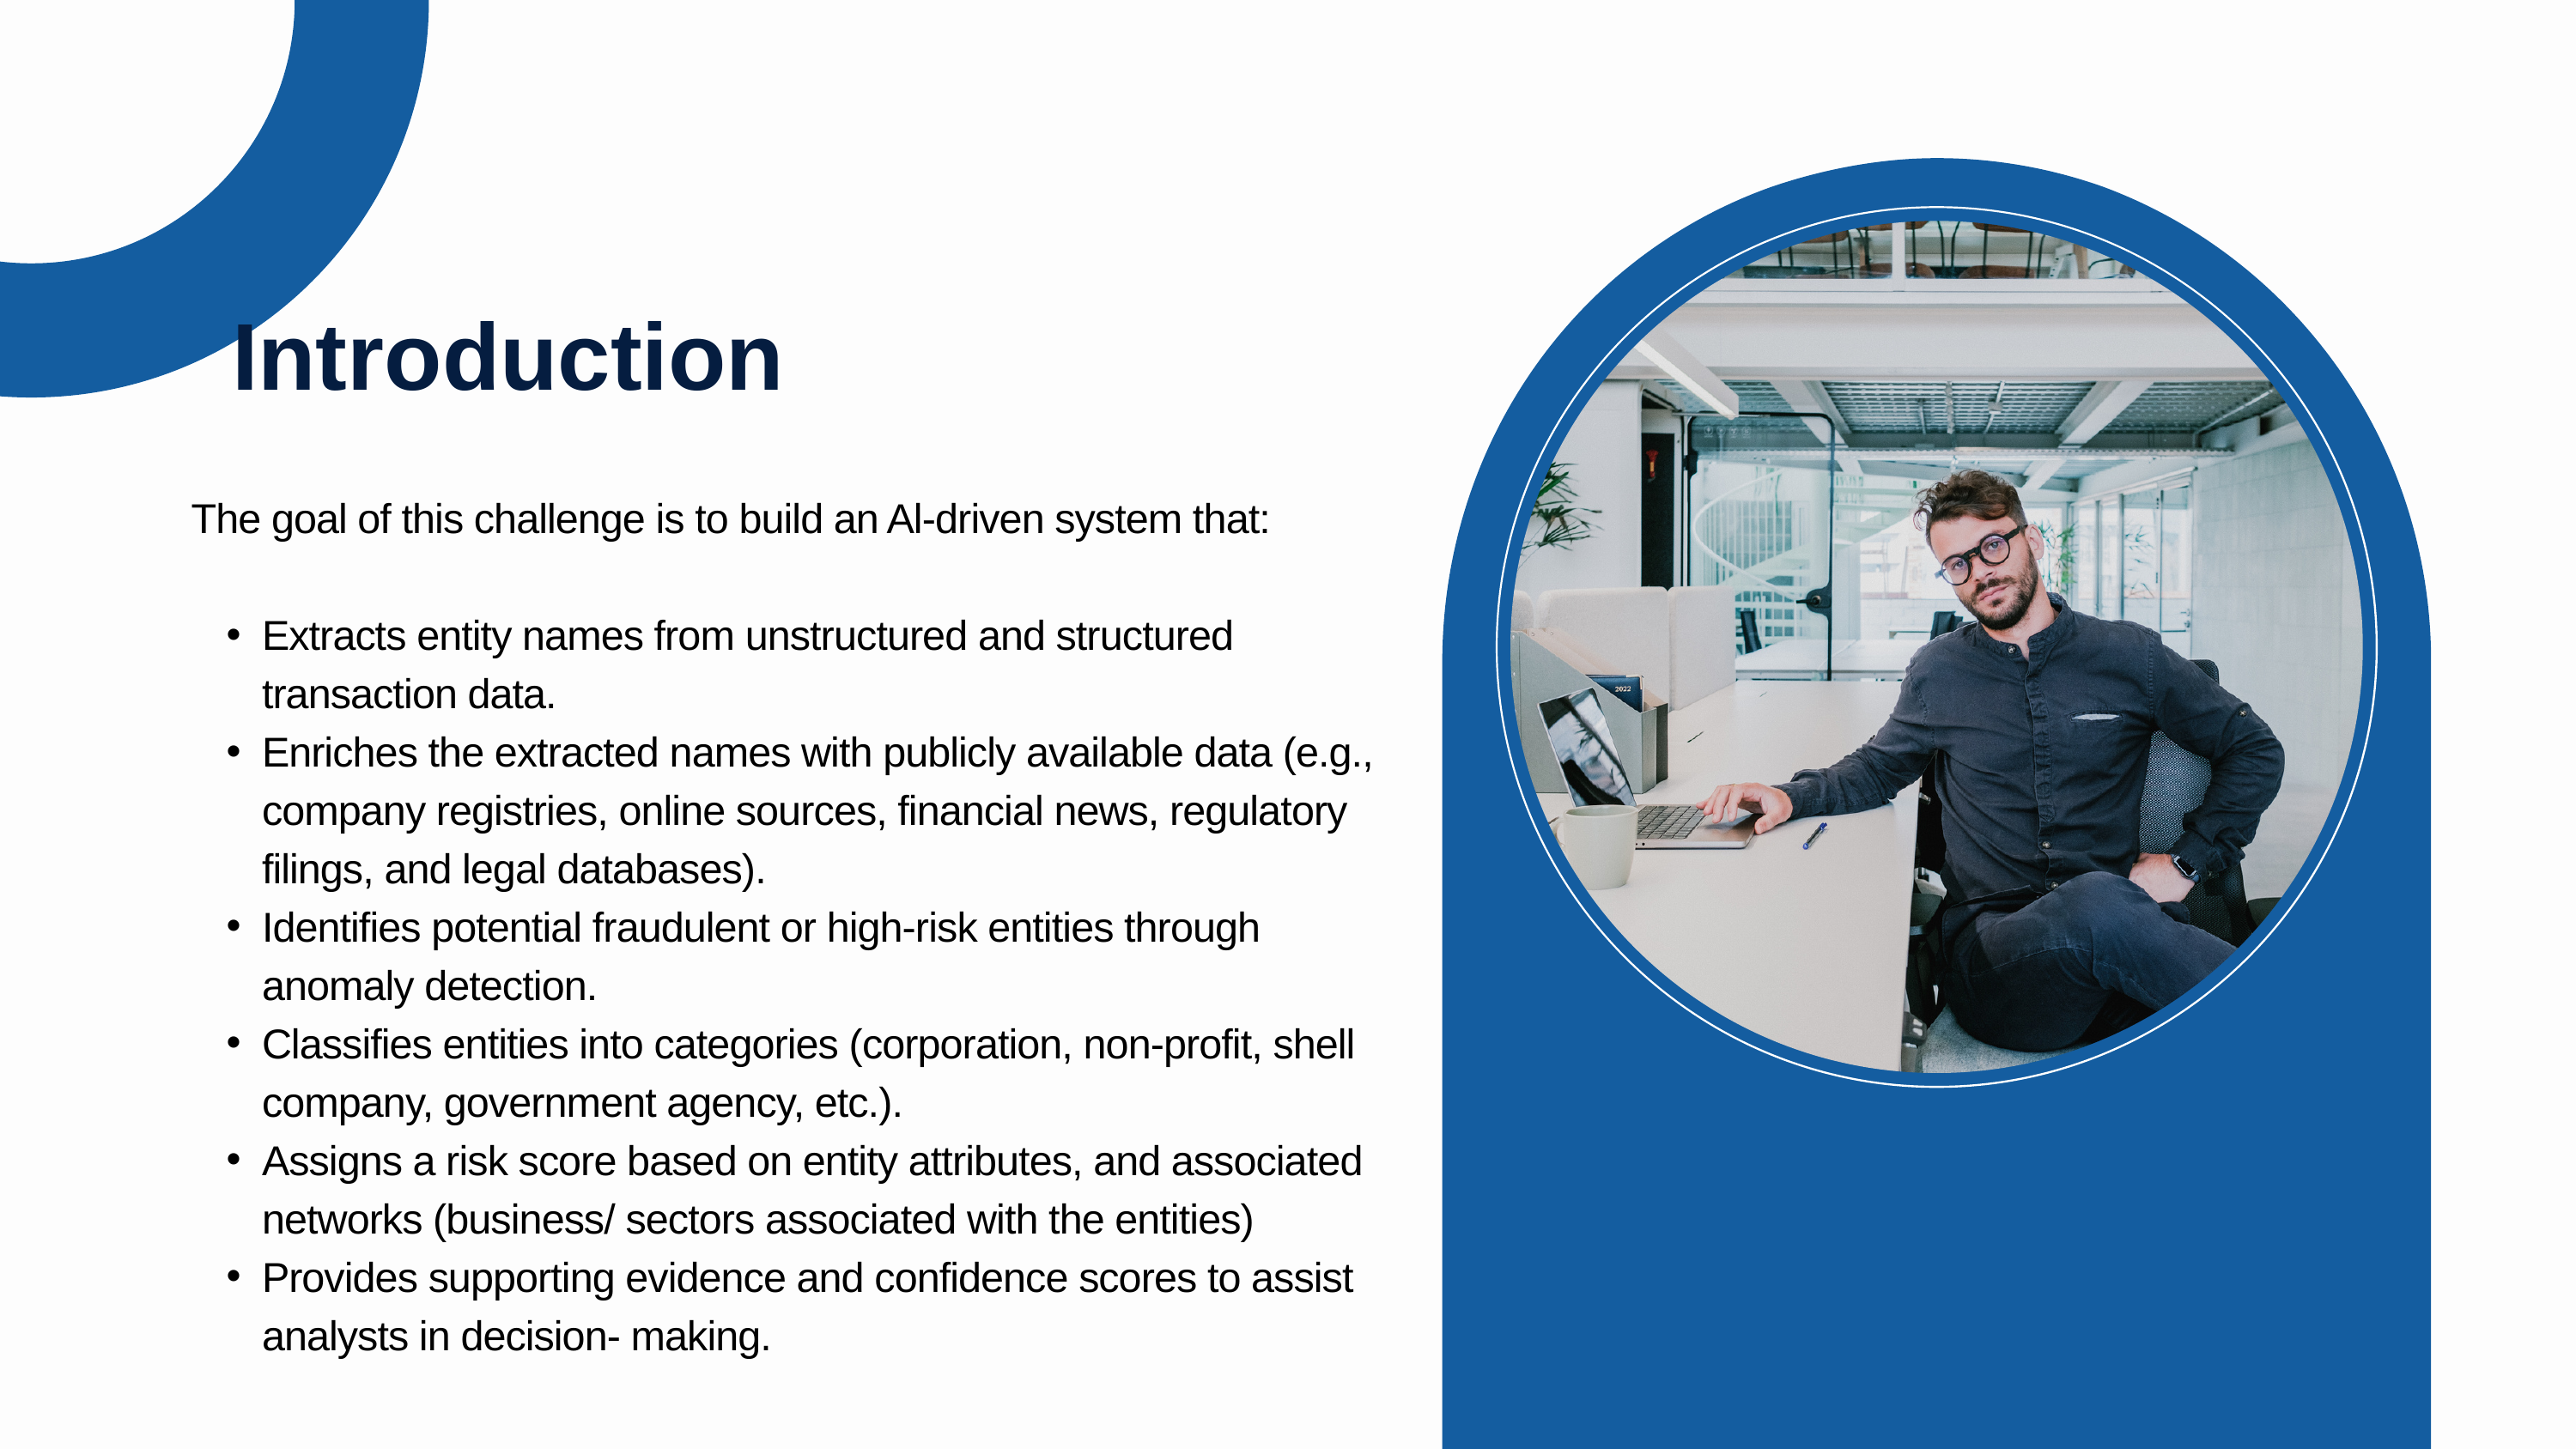

Introduction
The goal of this challenge is to build an Al-driven system that:

Extracts entity names from unstructured and structured transaction data.
Enriches the extracted names with publicly available data (e.g., company registries, online sources, financial news, regulatory filings, and legal databases).
Identifies potential fraudulent or high-risk entities through anomaly detection.
Classifies entities into categories (corporation, non-profit, shell company, government agency, etc.).
Assigns a risk score based on entity attributes, and associated networks (business/ sectors associated with the entities)
Provides supporting evidence and confidence scores to assist analysts in decision- making.